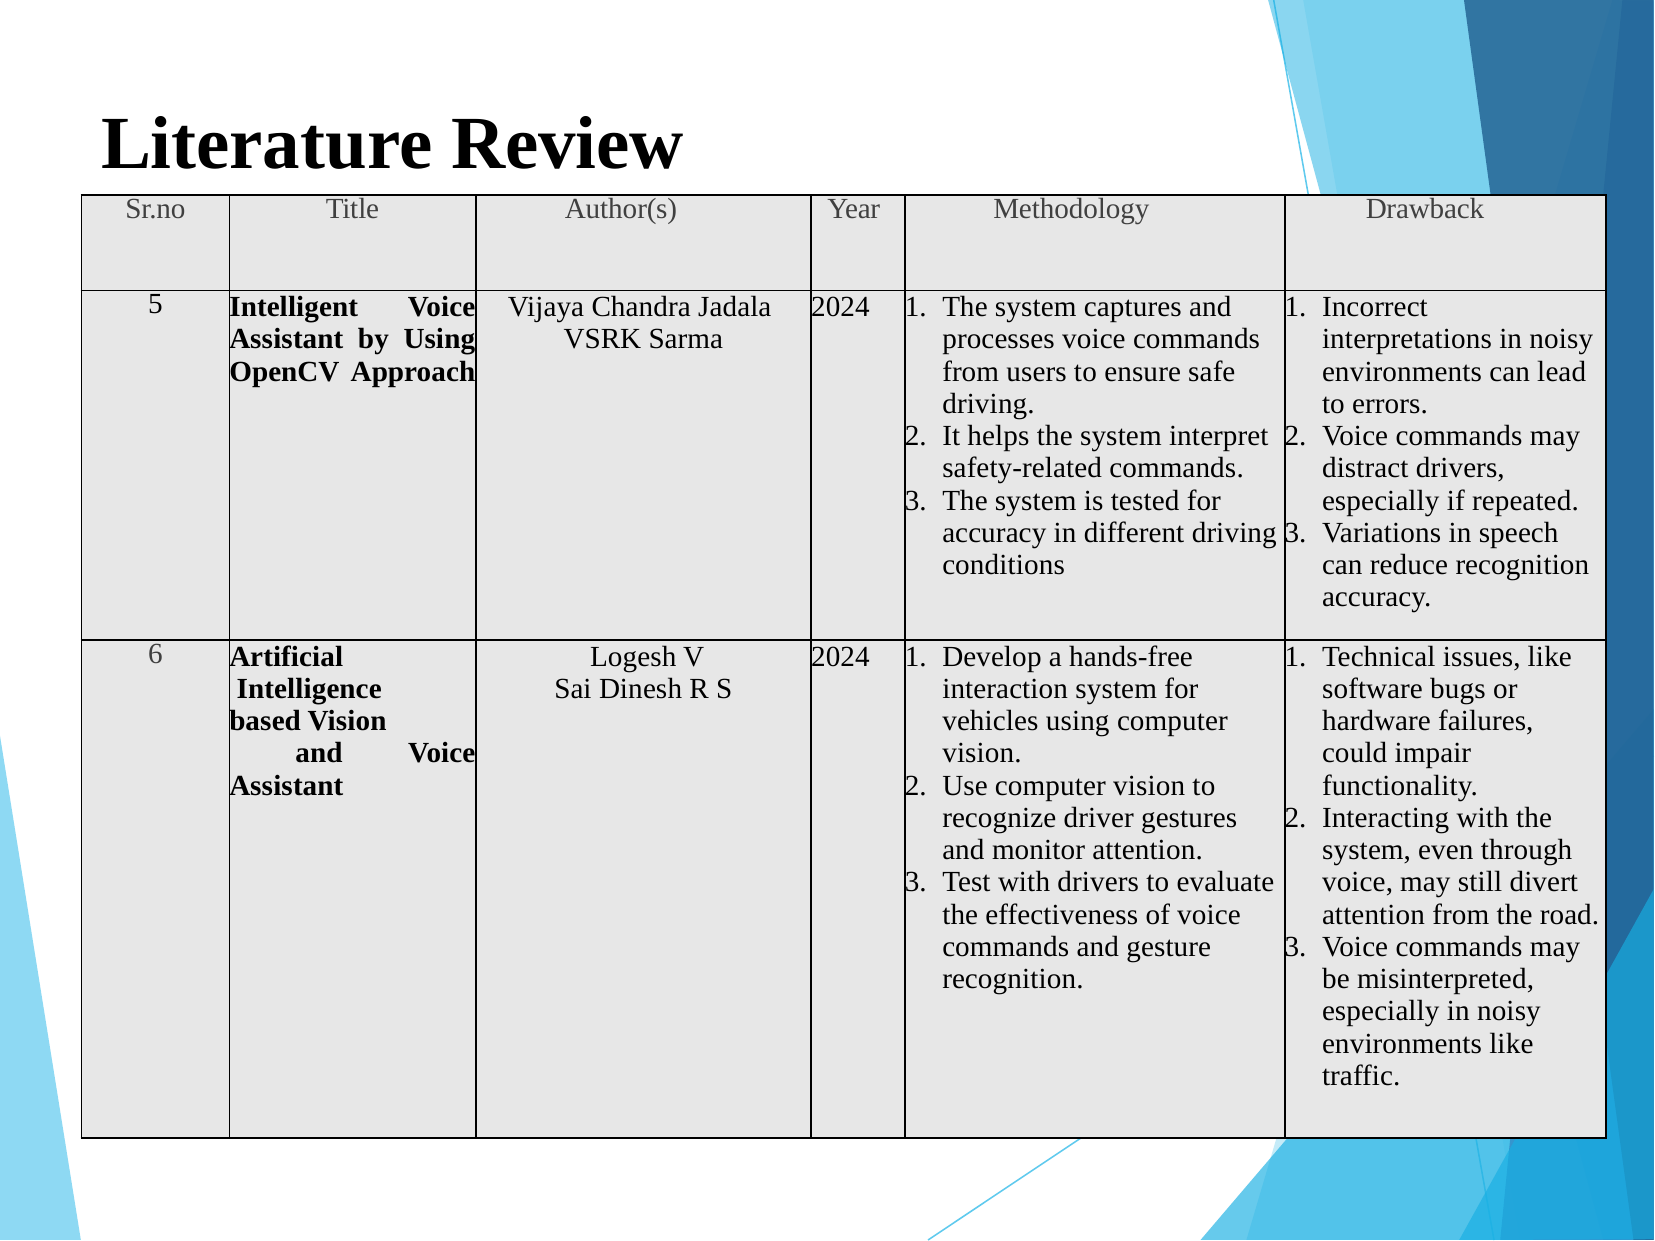

# Literature Review
| Sr.no | Title | Author(s) | Year | Methodology | Drawback |
| --- | --- | --- | --- | --- | --- |
| 5 | Intelligent Voice Assistant by Using OpenCV Approach | Vijaya Chandra Jadala VSRK Sarma | 2024 | The system captures and processes voice commands from users to ensure safe driving. It helps the system interpret safety-related commands. The system is tested for accuracy in different driving conditions | Incorrect interpretations in noisy environments can lead to errors. Voice commands may distract drivers, especially if repeated. Variations in speech can reduce recognition accuracy. |
| 6 | Artificial Intelligence based Vision and Voice Assistant | Logesh V Sai Dinesh R S | 2024 | Develop a hands-free interaction system for vehicles using computer vision. Use computer vision to recognize driver gestures and monitor attention. Test with drivers to evaluate the effectiveness of voice commands and gesture recognition. | Technical issues, like software bugs or hardware failures, could impair functionality. Interacting with the system, even through voice, may still divert attention from the road. Voice commands may be misinterpreted, especially in noisy environments like traffic. |